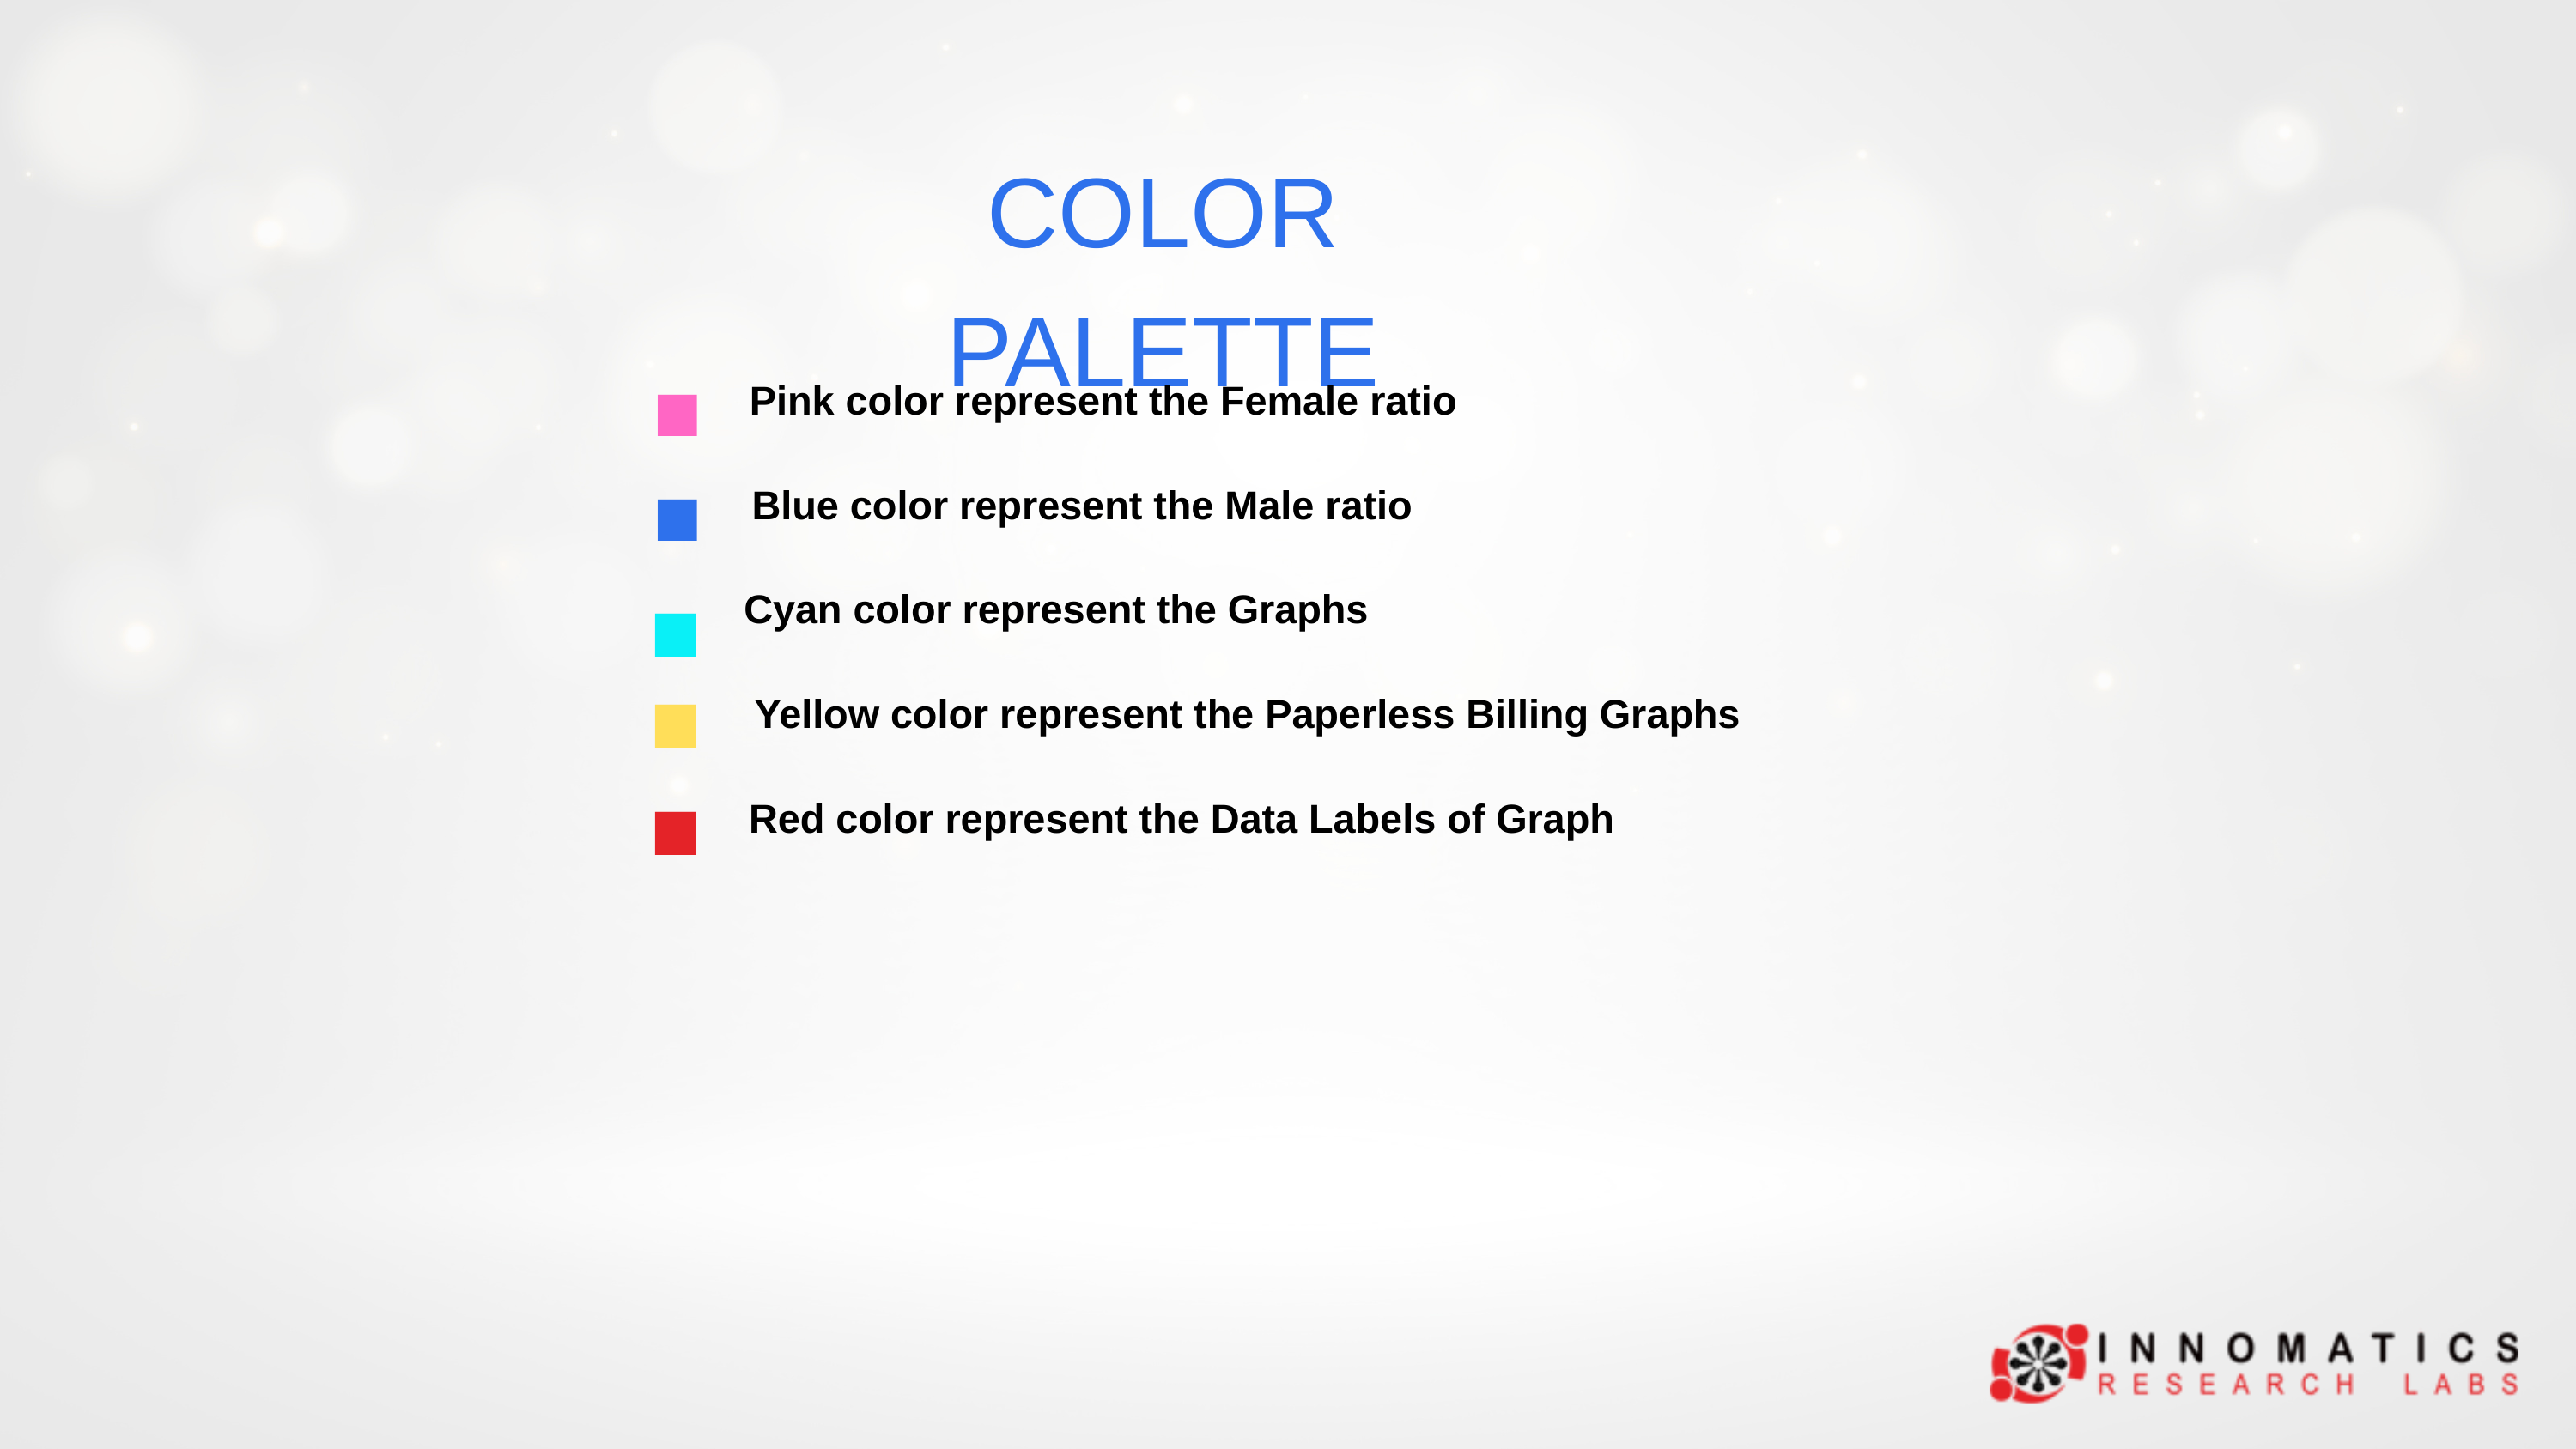

.
COLOR PALETTE
.
.
Pink color represent the Female ratio
.
Blue color represent the Male ratio
.
Cyan color represent the Graphs
 Yellow color represent the Paperless Billing Graphs
Red color represent the Data Labels of Graph